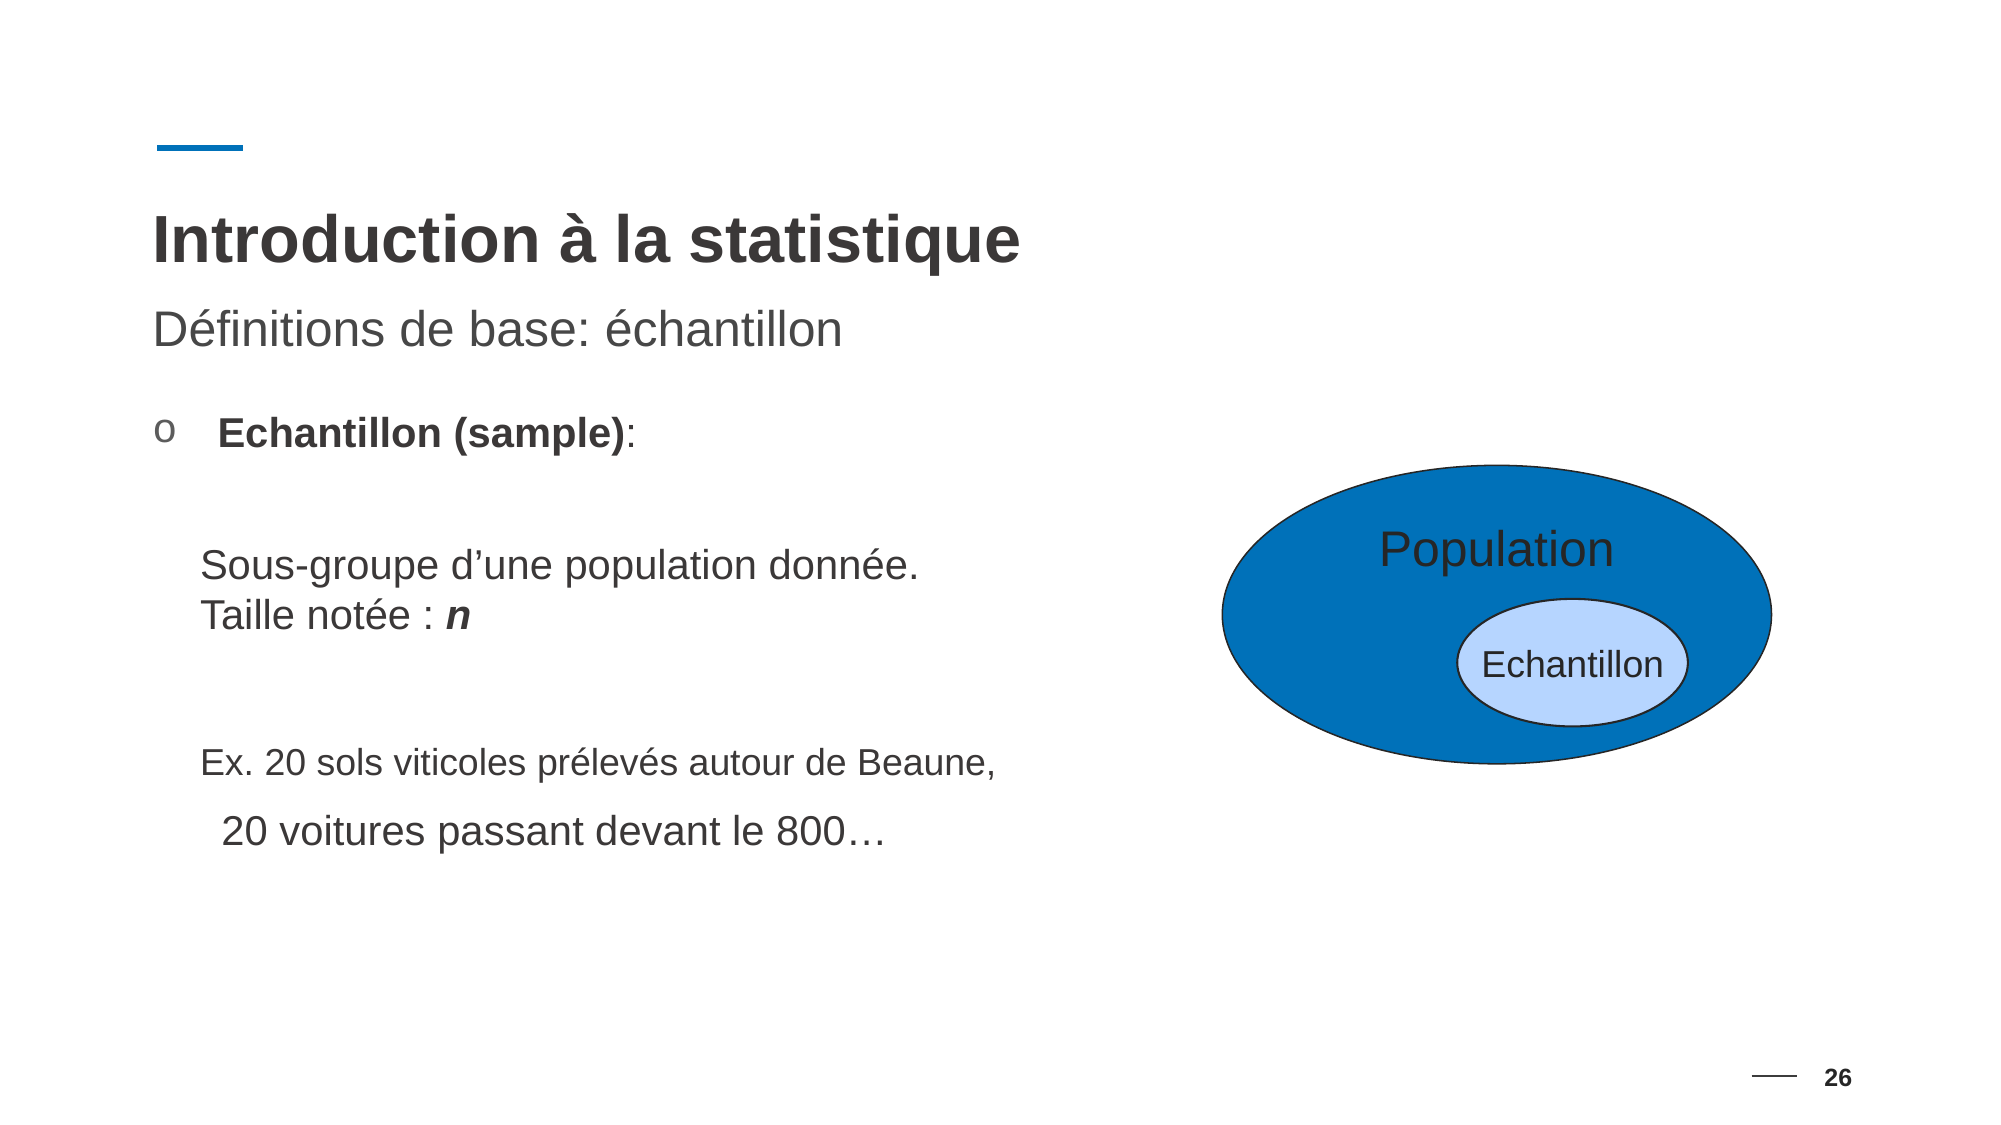

# Introduction à la statistique
Définitions de base: échantillon
Echantillon (sample):

Sous-groupe d’une population donnée.
Taille notée : n
Ex. 20 sols viticoles prélevés autour de Beaune,
      20 voitures passant devant le 800…
Population
Echantillon
26